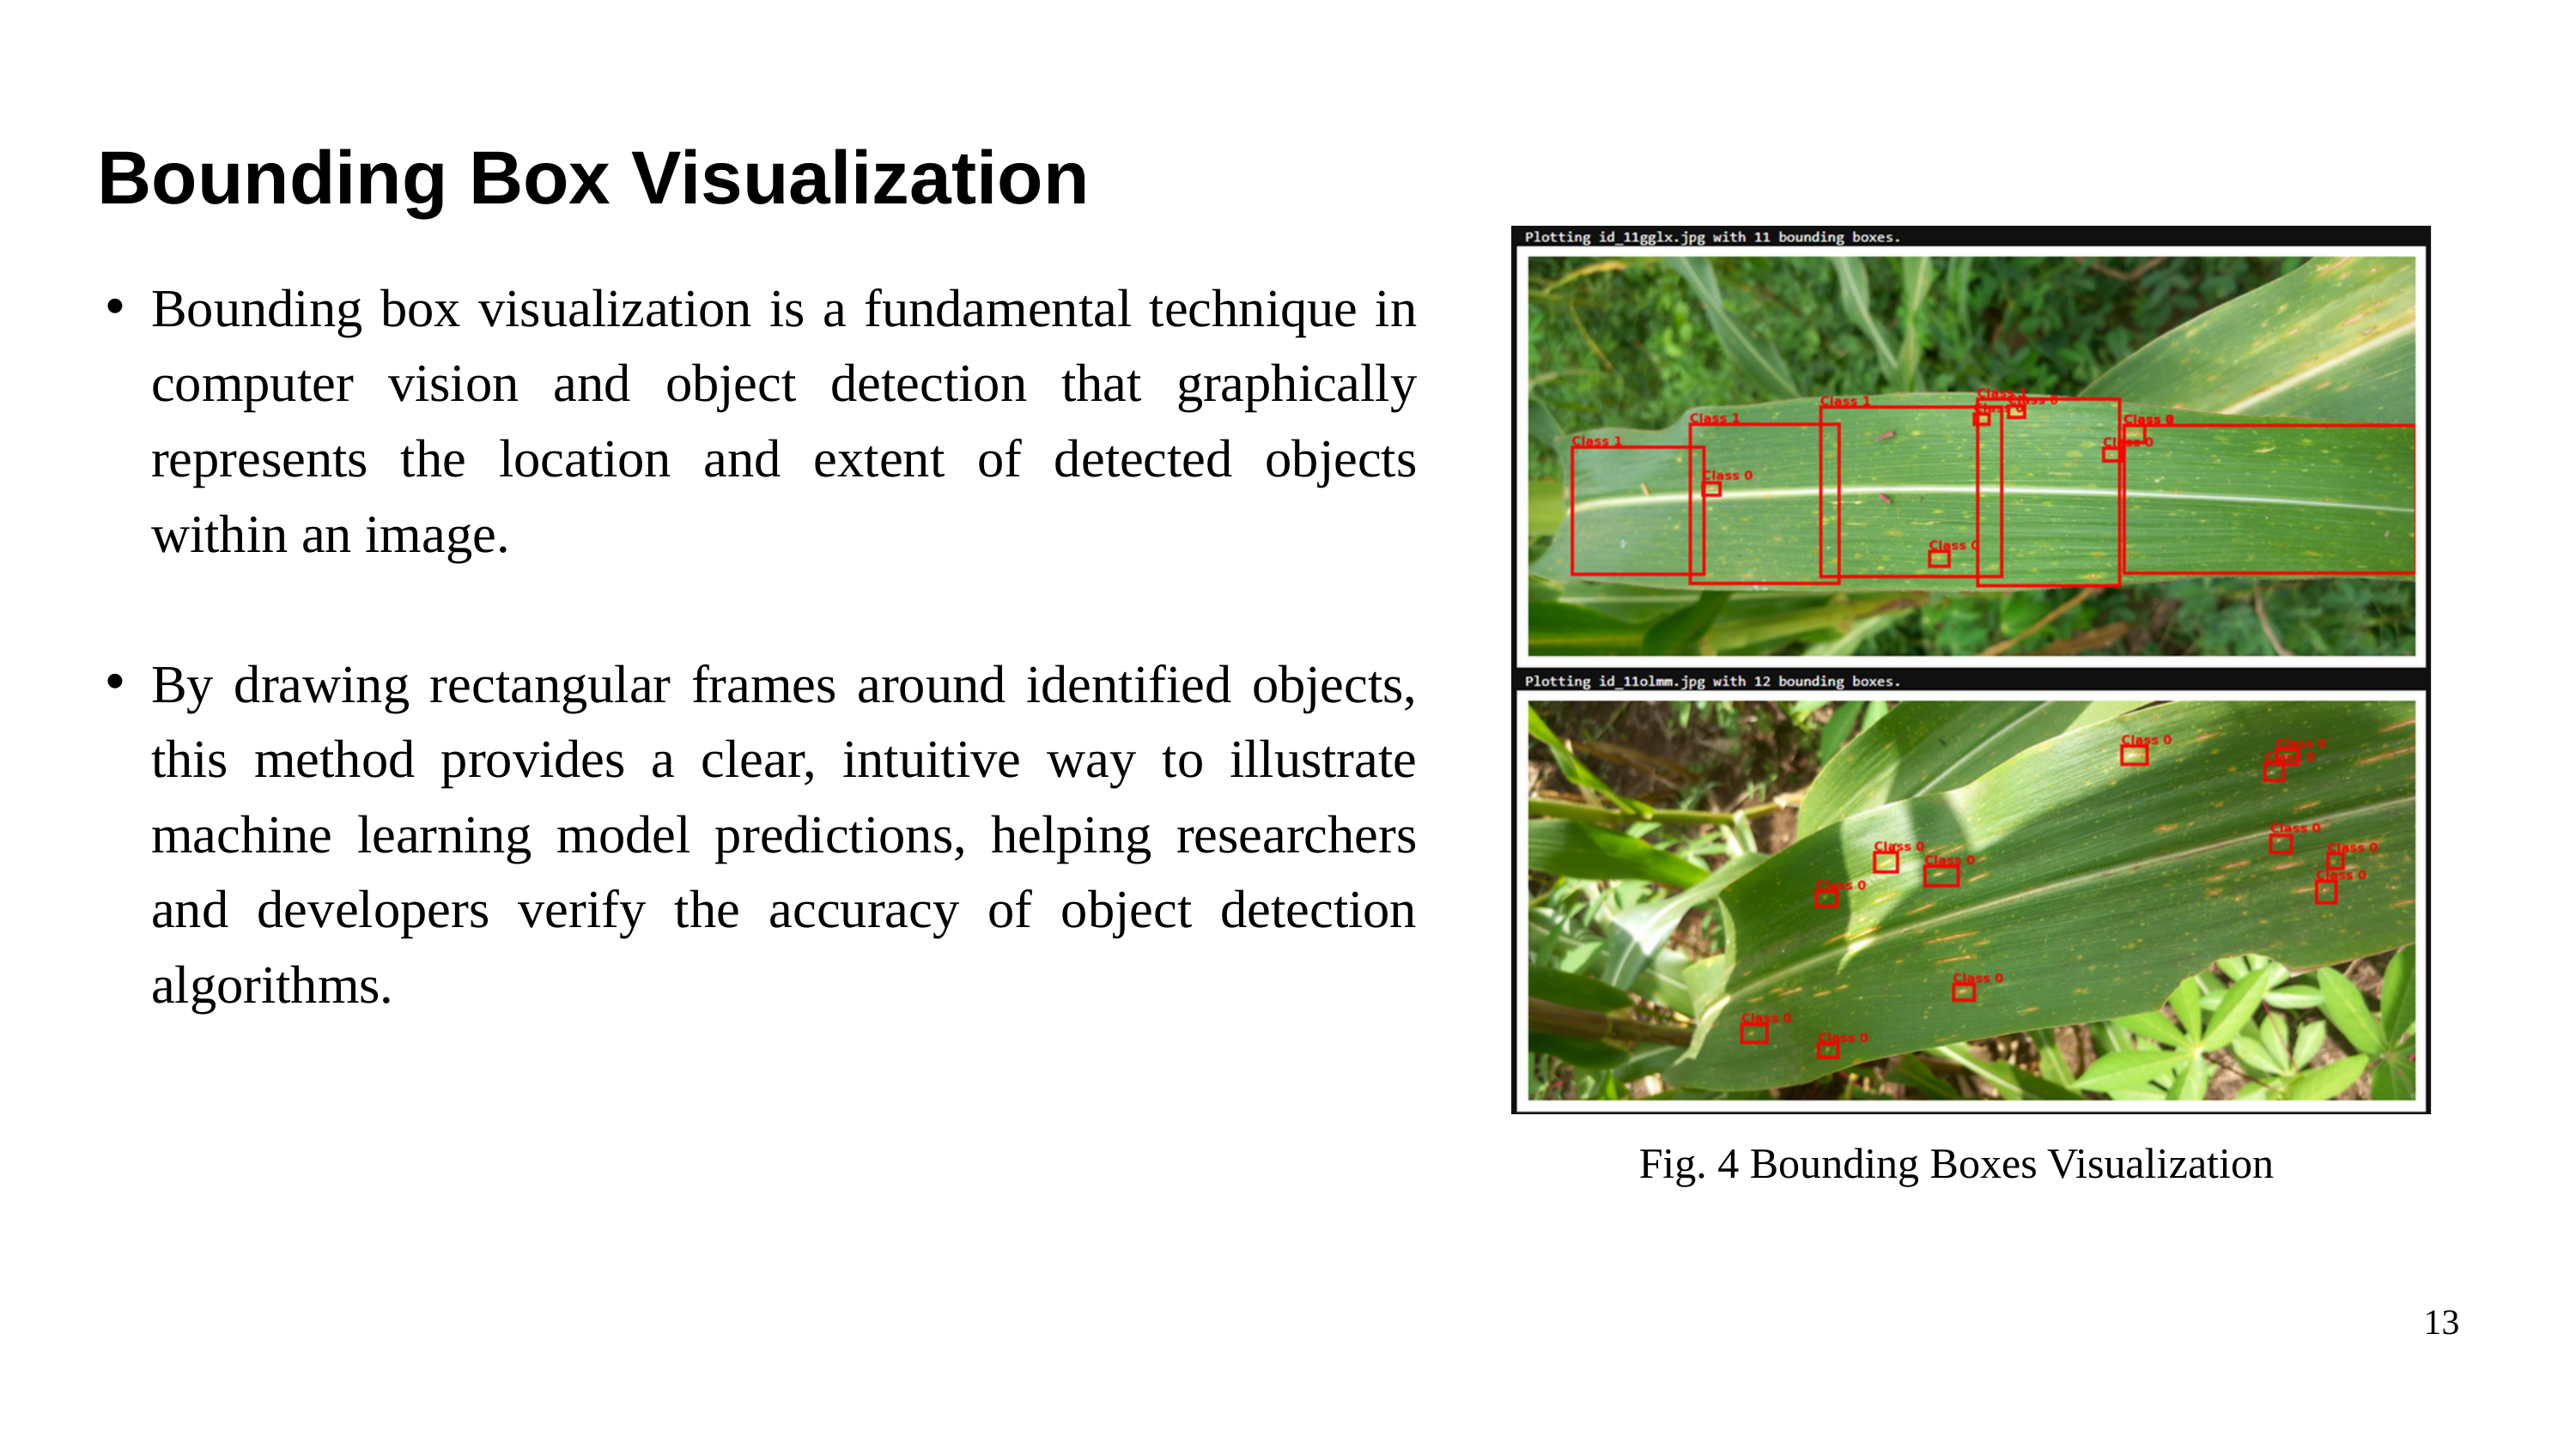

Bounding Box Visualization

Bounding box visualization is a fundamental technique in computer vision and object detection that graphically represents the location and extent of detected objects within an image.

By drawing rectangular frames around identified objects, this method provides a clear, intuitive way to illustrate machine learning model predictions, helping researchers and developers verify the accuracy of object detection algorithms.
Fig. 4 Bounding Boxes Visualization
13